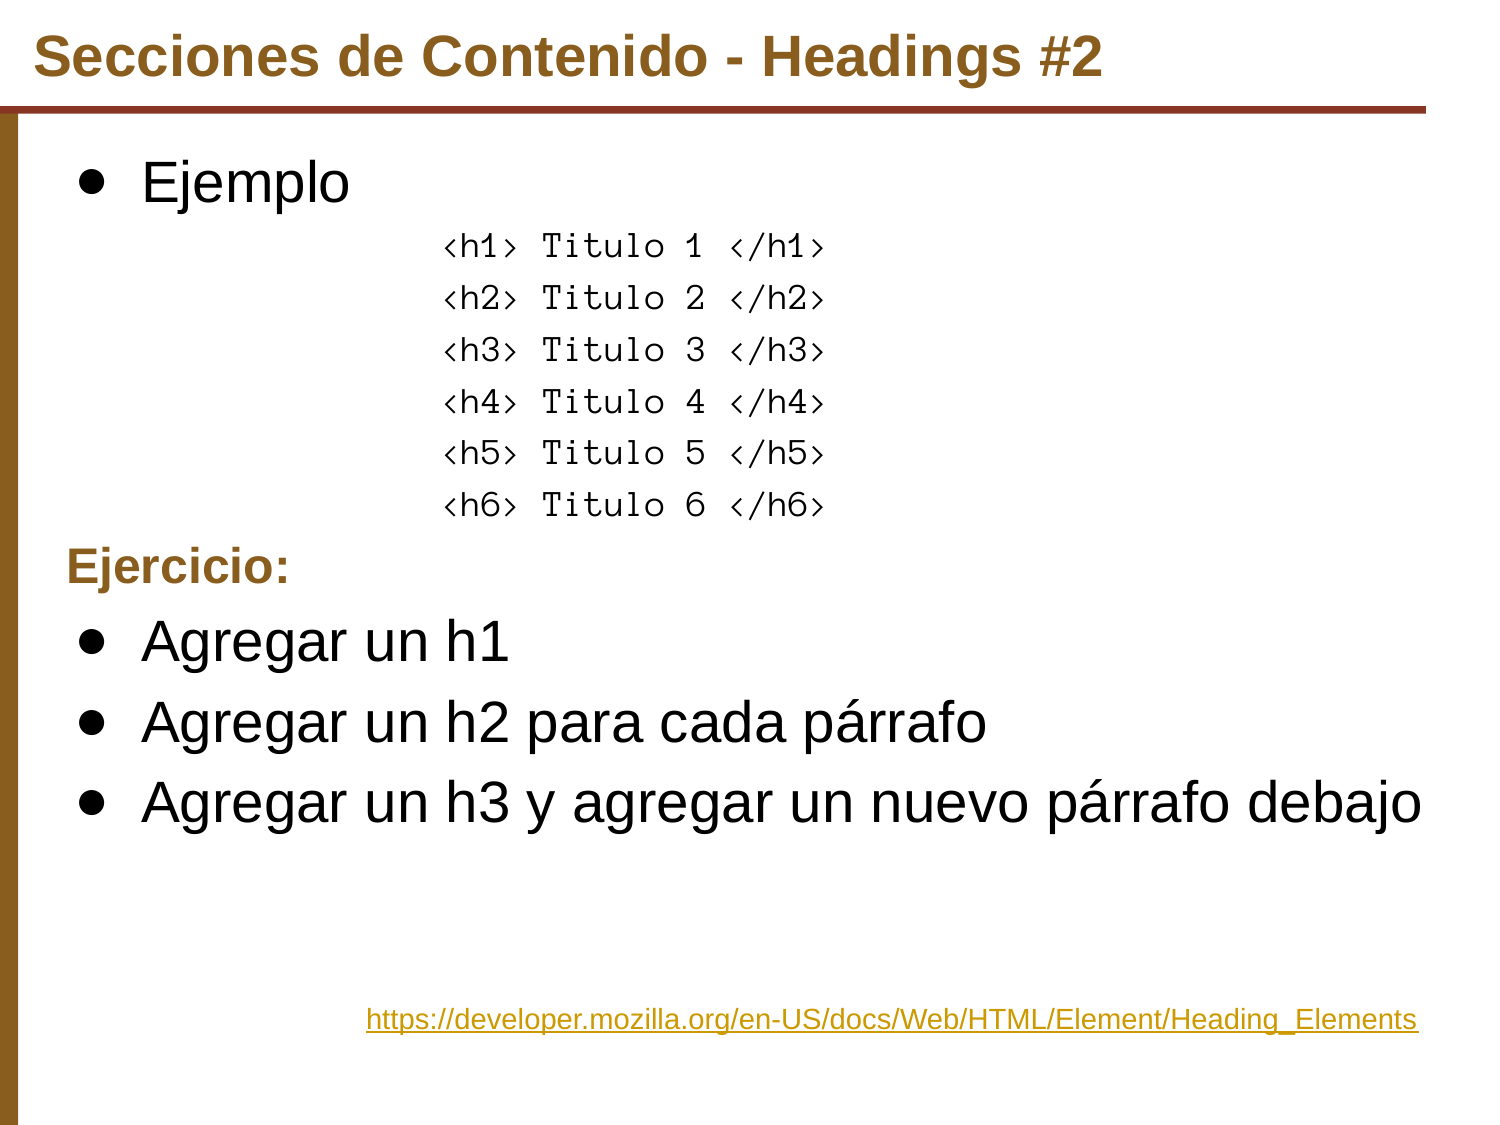

# Secciones de Contenido - Headings #2
Ejemplo
<h1> Titulo 1 </h1>
<h2> Titulo 2 </h2>
<h3> Titulo 3 </h3>
<h4> Titulo 4 </h4>
<h5> Titulo 5 </h5>
<h6> Titulo 6 </h6>
Ejercicio:
Agregar un h1
Agregar un h2 para cada párrafo
Agregar un h3 y agregar un nuevo párrafo debajo

https://developer.mozilla.org/en-US/docs/Web/HTML/Element/Heading_Elements